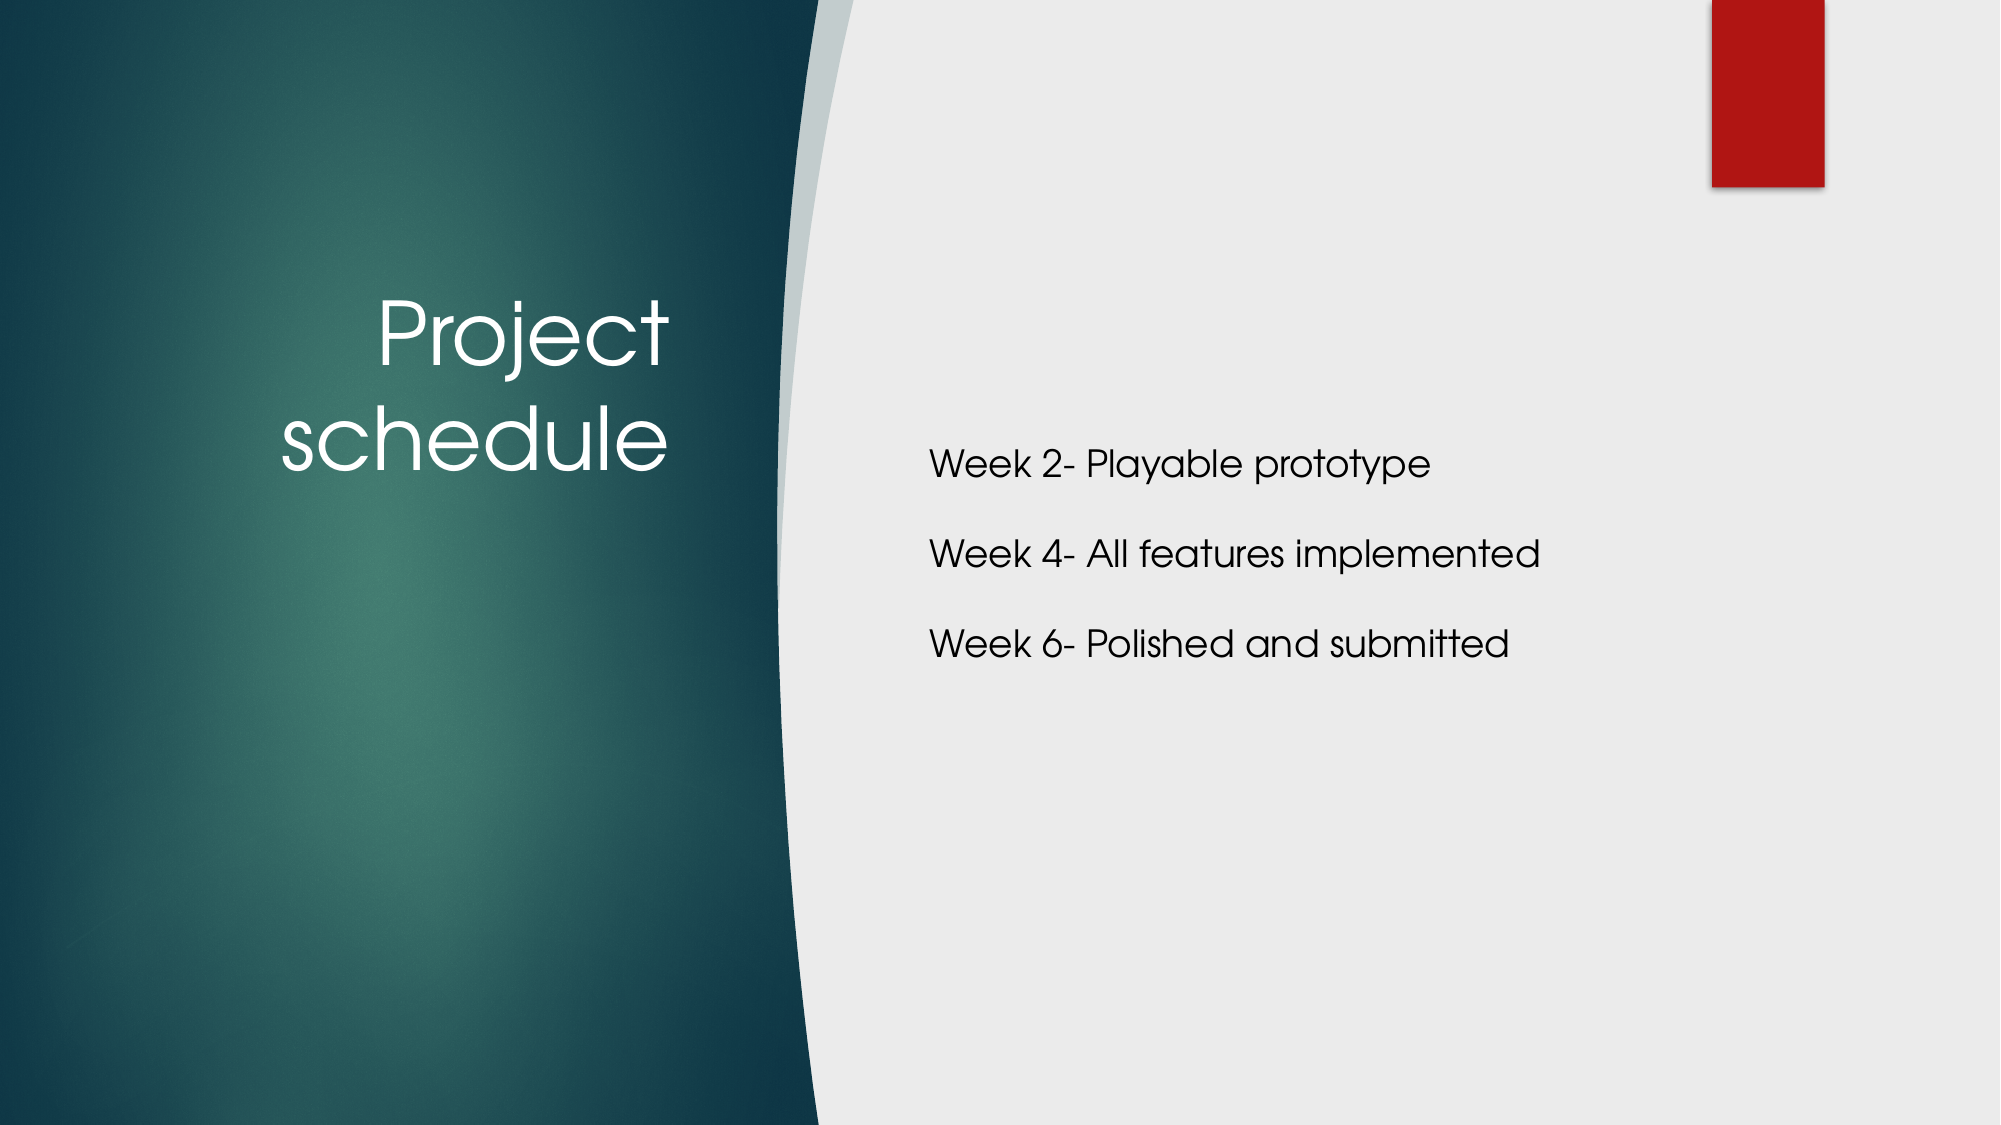

# Project schedule
Week 2- Playable prototype

Week 4- All features implemented

Week 6- Polished and submitted